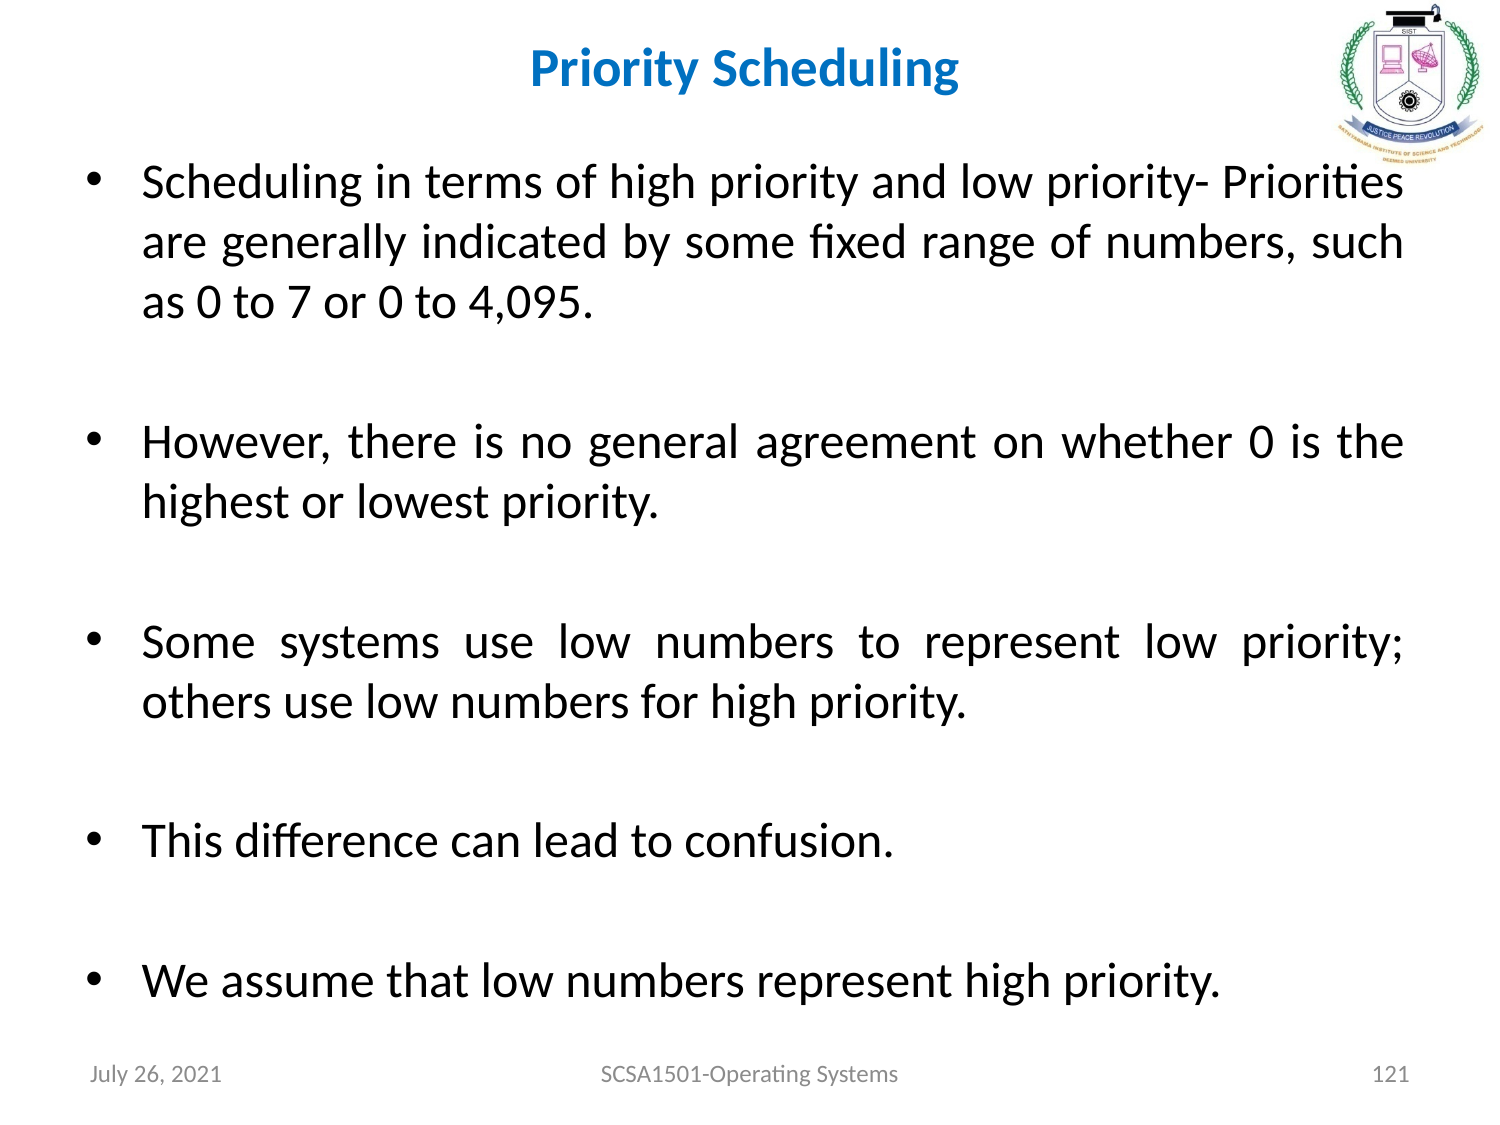

# Priority Scheduling
Scheduling in terms of high priority and low priority- Priorities are generally indicated by some fixed range of numbers, such as 0 to 7 or 0 to 4,095.

However, there is no general agreement on whether 0 is the highest or lowest priority.

Some systems use low numbers to represent low priority; others use low numbers for high priority.

This difference can lead to confusion.

We assume that low numbers represent high priority.
July 26, 2021
SCSA1501-Operating Systems
121